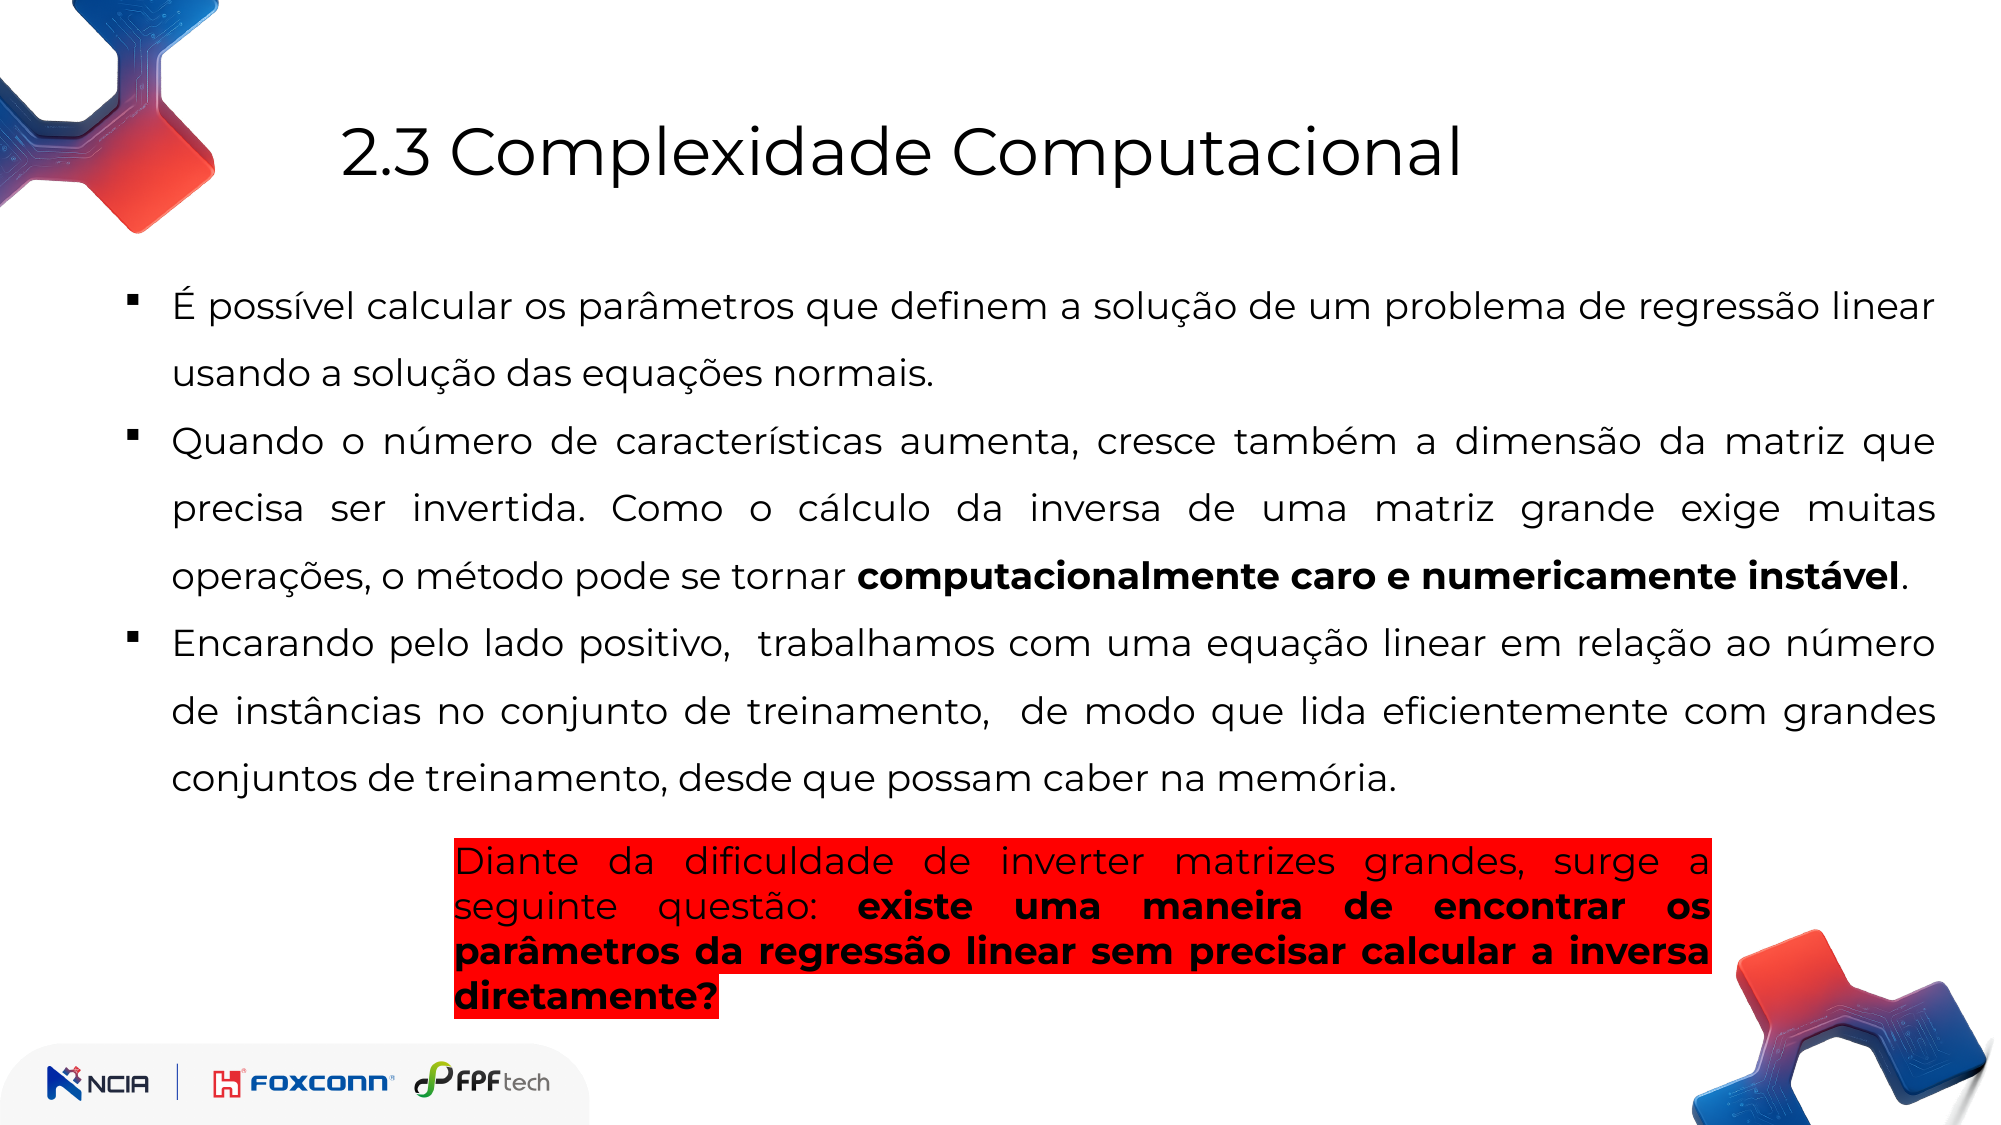

2.3 Complexidade Computacional
É possível calcular os parâmetros que definem a solução de um problema de regressão linear usando a solução das equações normais.
Quando o número de características aumenta, cresce também a dimensão da matriz que precisa ser invertida. Como o cálculo da inversa de uma matriz grande exige muitas operações, o método pode se tornar computacionalmente caro e numericamente instável.
Encarando pelo lado positivo,  trabalhamos com uma equação linear em relação ao número de instâncias no conjunto de treinamento,  de modo que lida eficientemente com grandes conjuntos de treinamento, desde que possam caber na memória.

Diante da dificuldade de inverter matrizes grandes, surge a seguinte questão: existe uma maneira de encontrar os parâmetros da regressão linear sem precisar calcular a inversa diretamente?